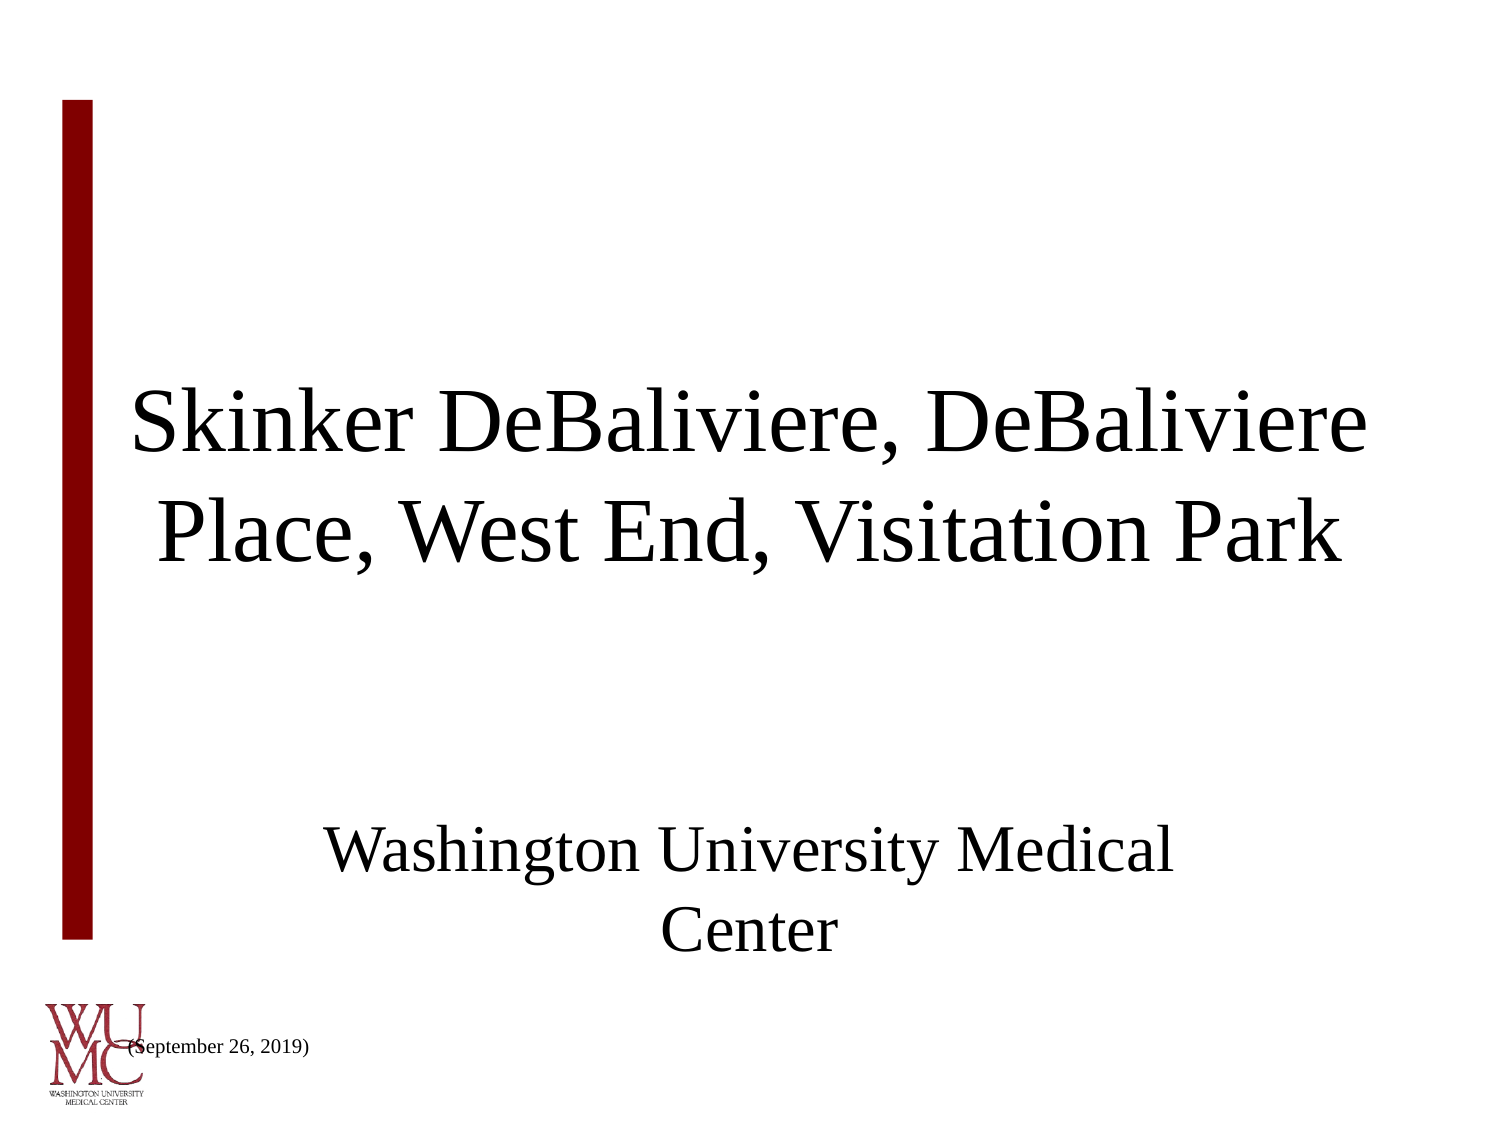

# Skinker DeBaliviere, DeBaliviere Place, West End, Visitation Park
Washington University Medical Center
(September 26, 2019)